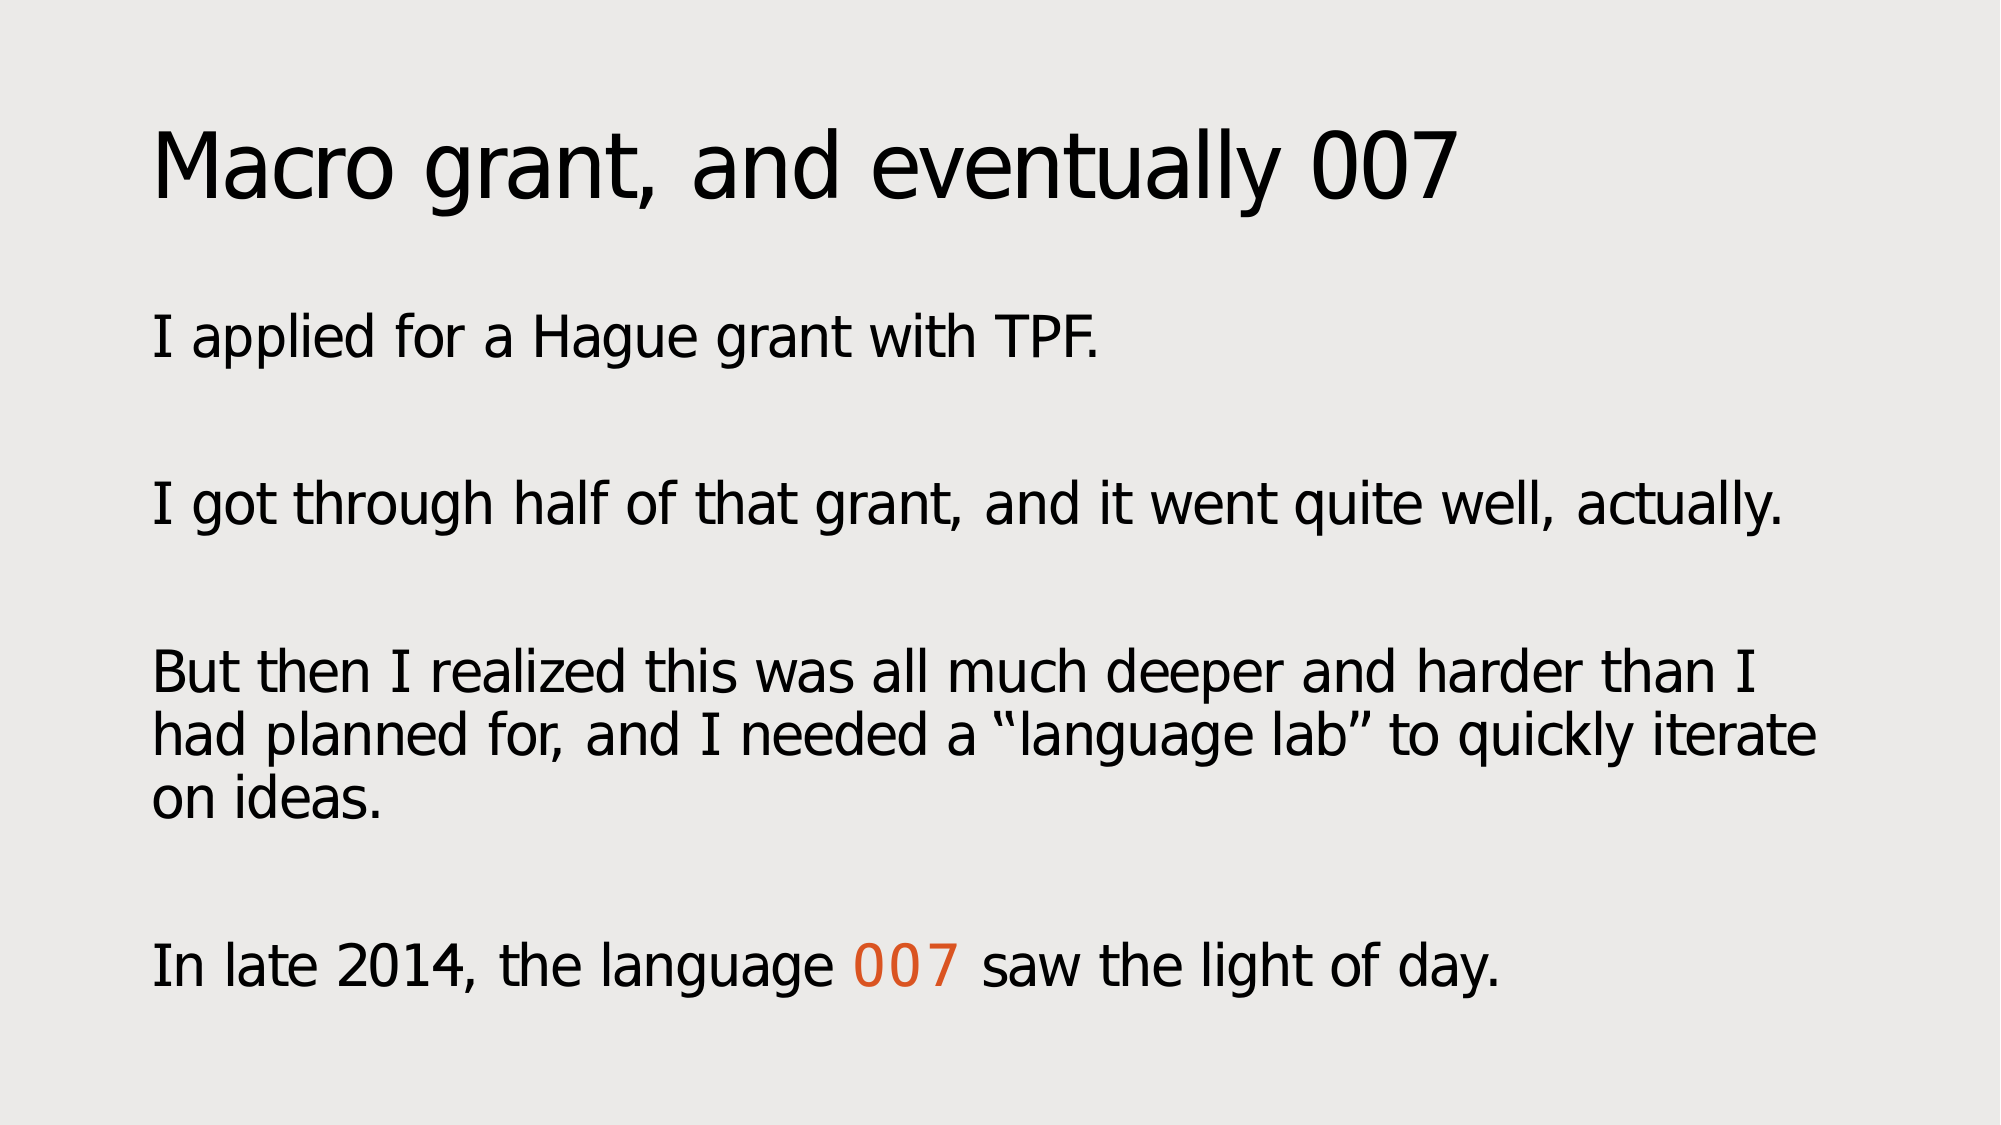

# Macro grant, and eventually 007
I applied for a Hague grant with TPF.

I got through half of that grant, and it went quite well, actually.

But then I realized this was all much deeper and harder than I had planned for, and I needed a “language lab” to quickly iterate on ideas.

In late 2014, the language 007 saw the light of day.